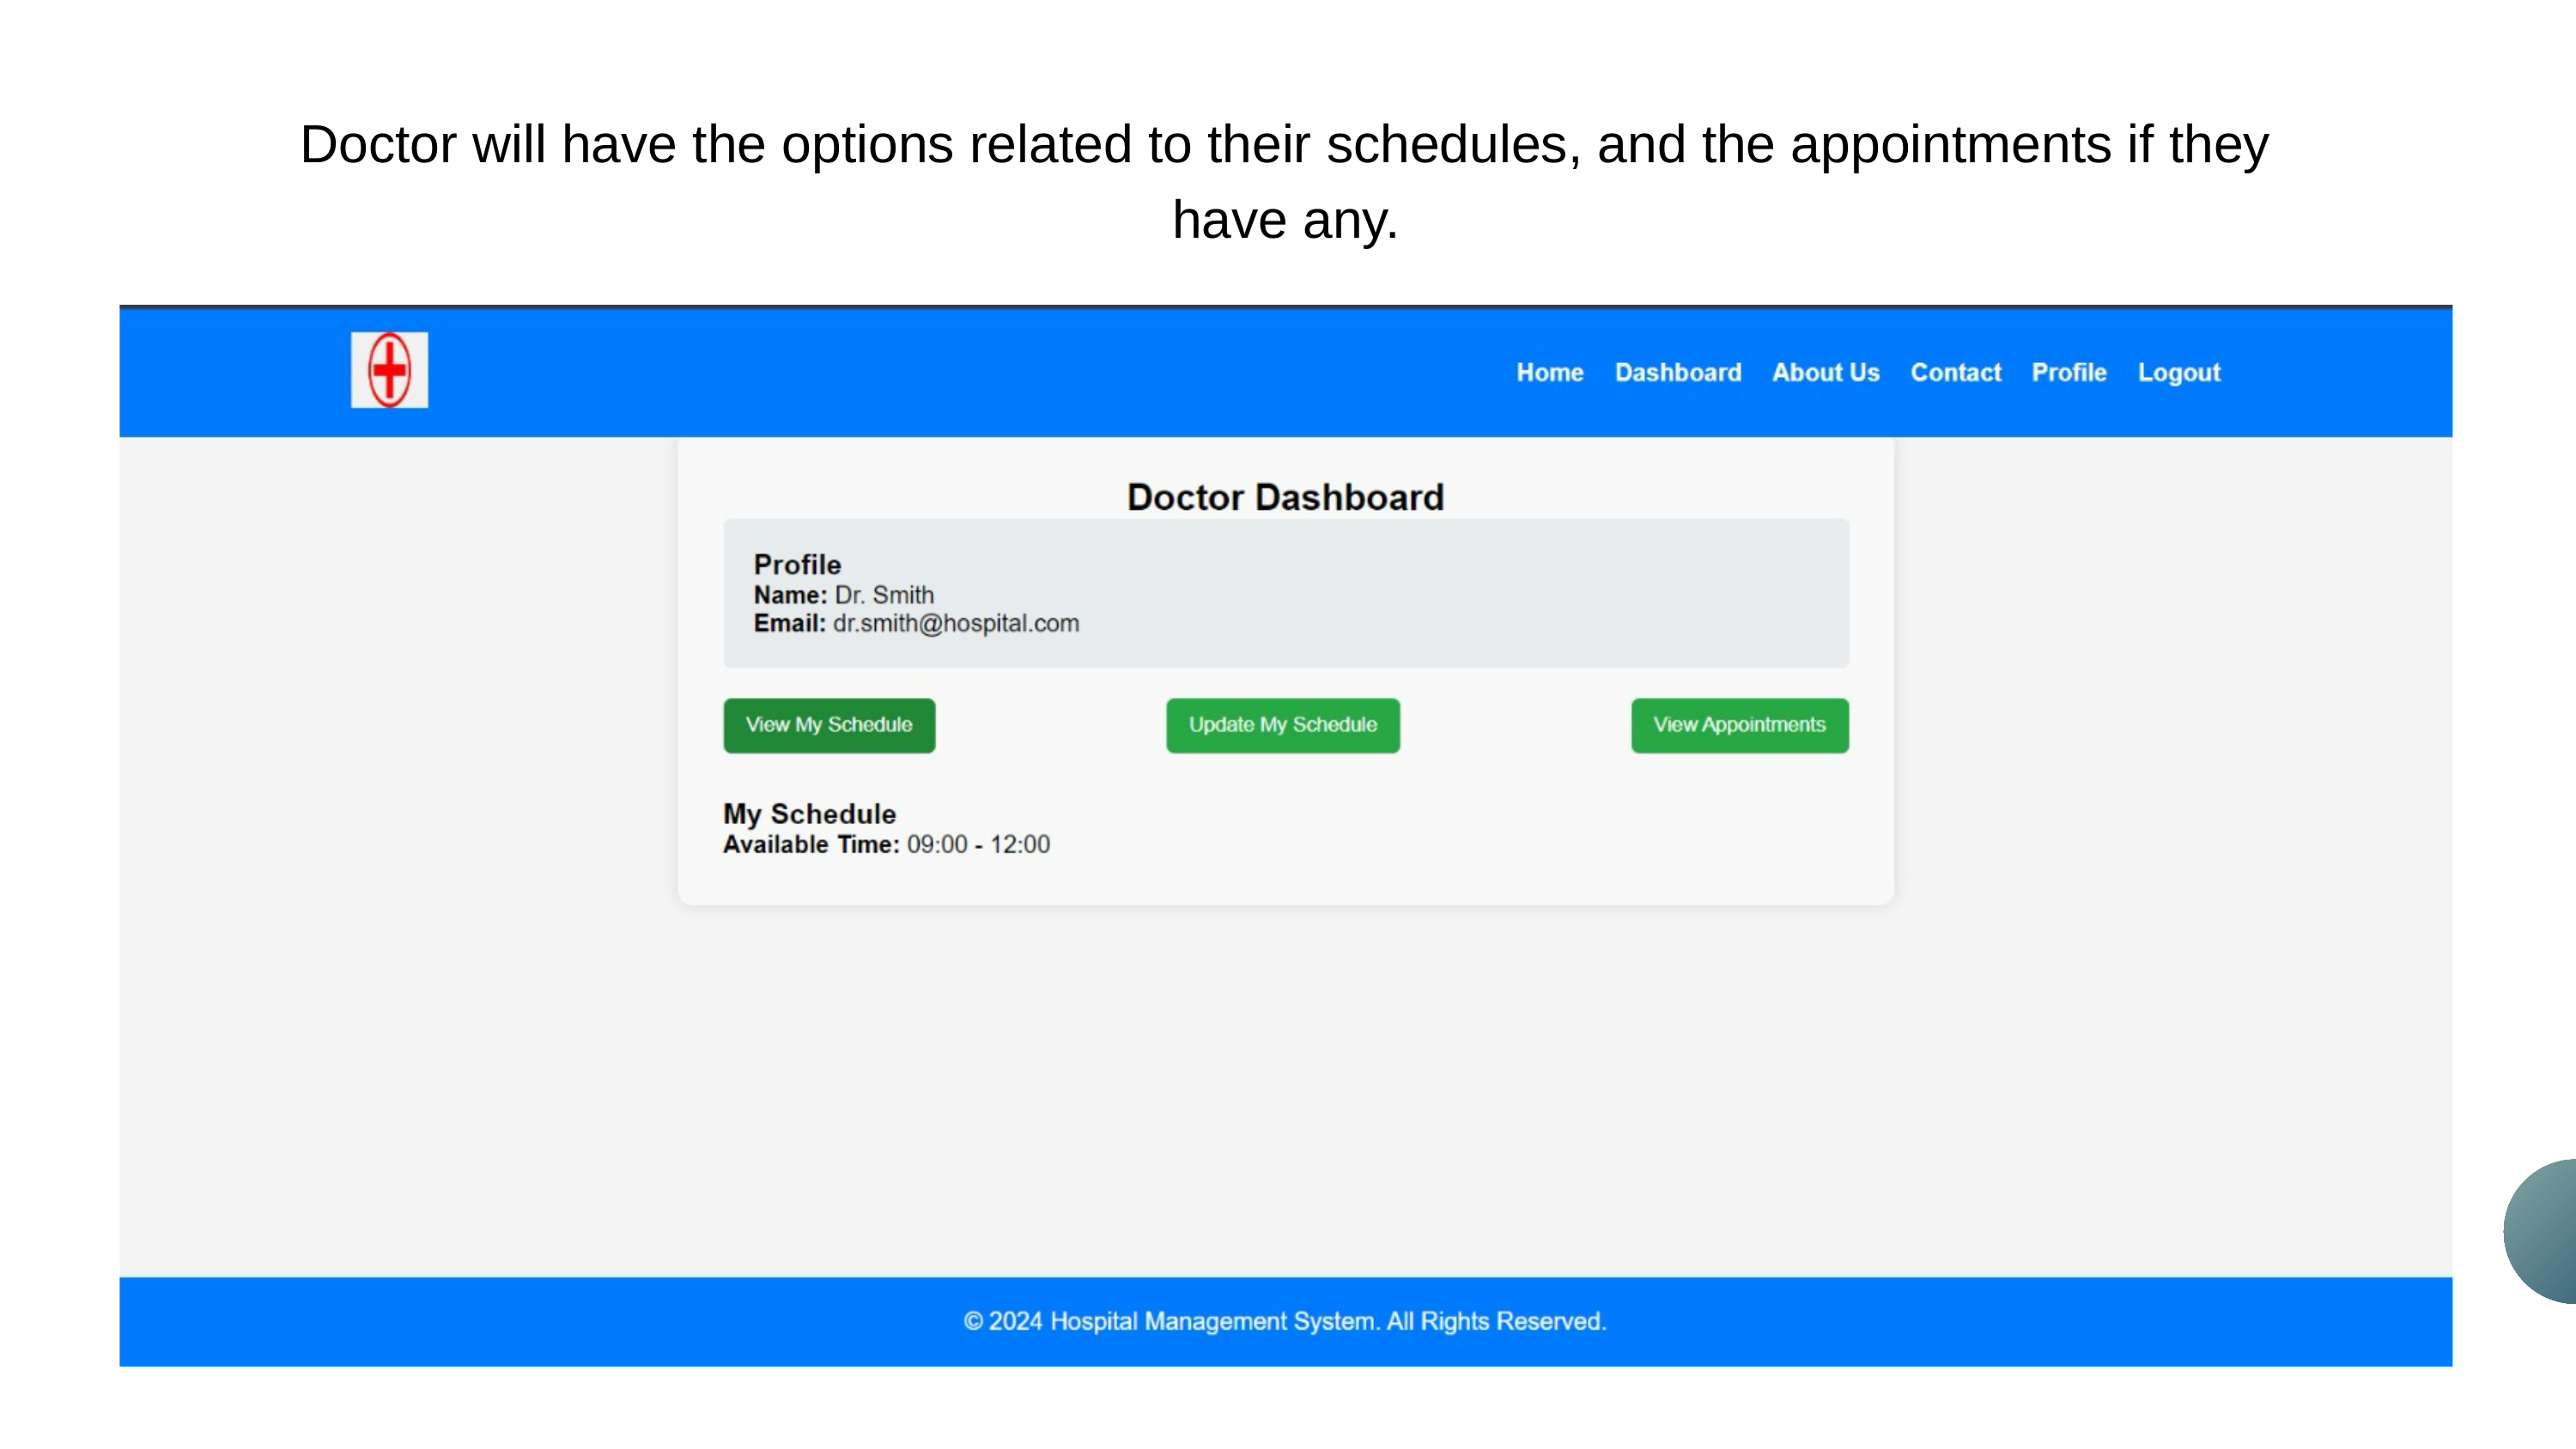

Doctor will have the options related to their schedules, and the appointments if they have any.